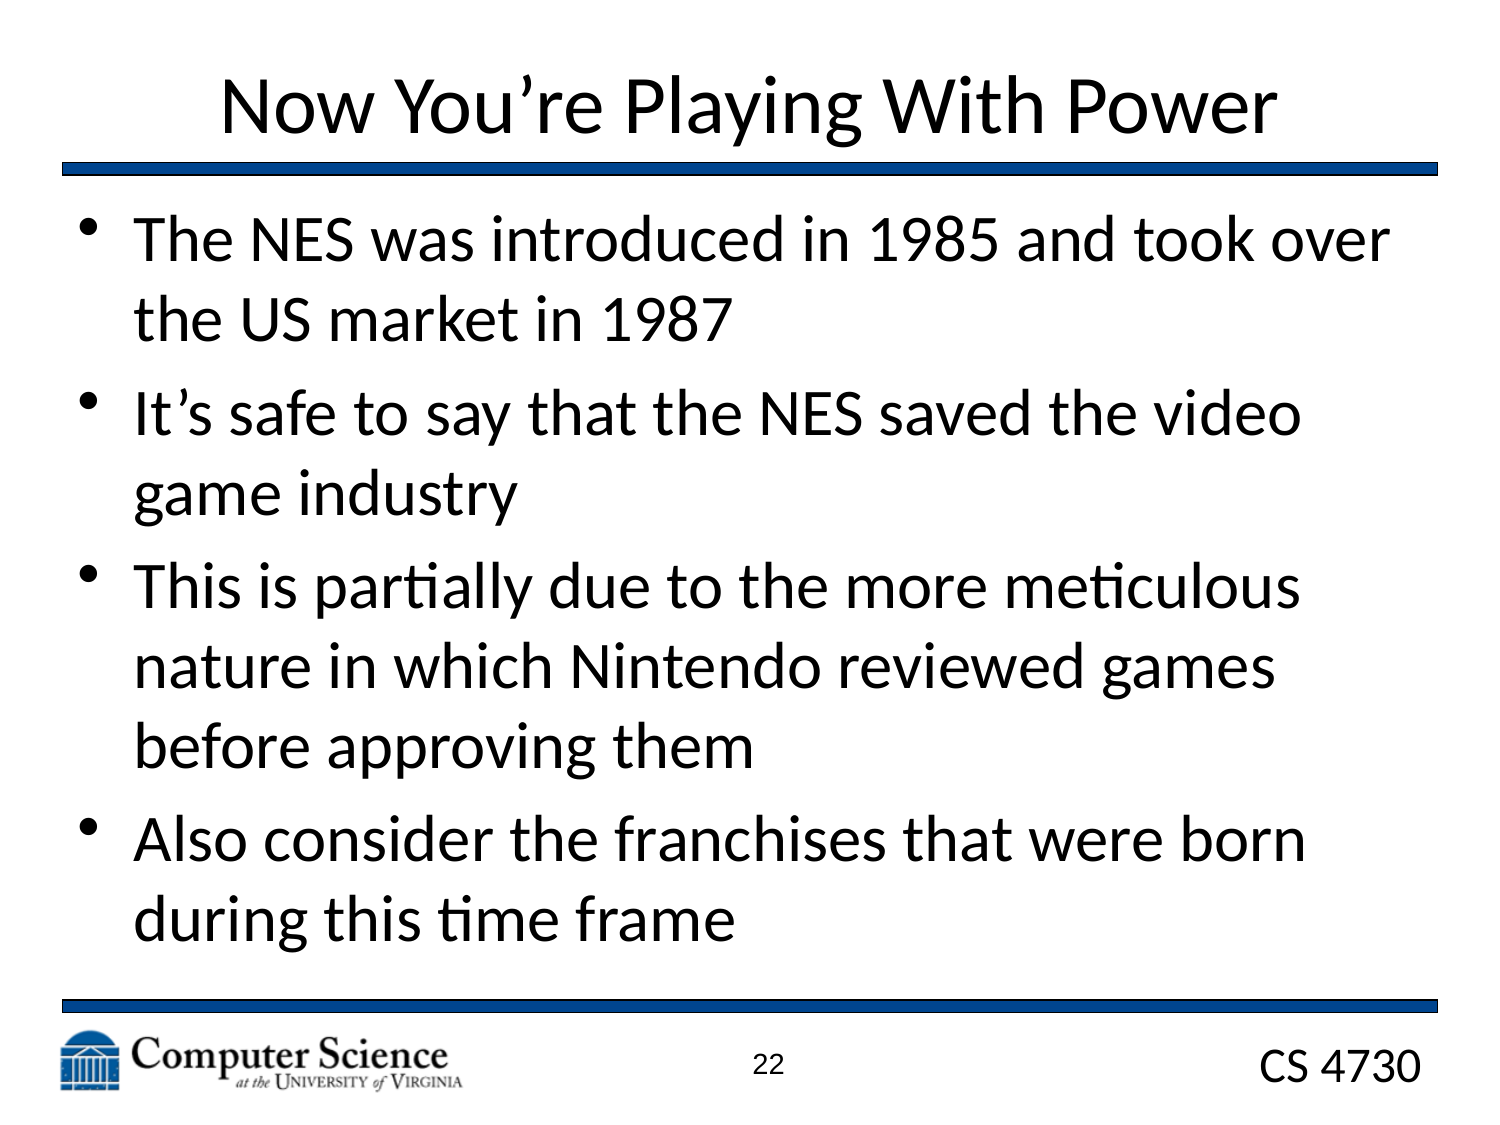

# Now You’re Playing With Power
The NES was introduced in 1985 and took over the US market in 1987
It’s safe to say that the NES saved the video game industry
This is partially due to the more meticulous nature in which Nintendo reviewed games before approving them
Also consider the franchises that were born during this time frame
22